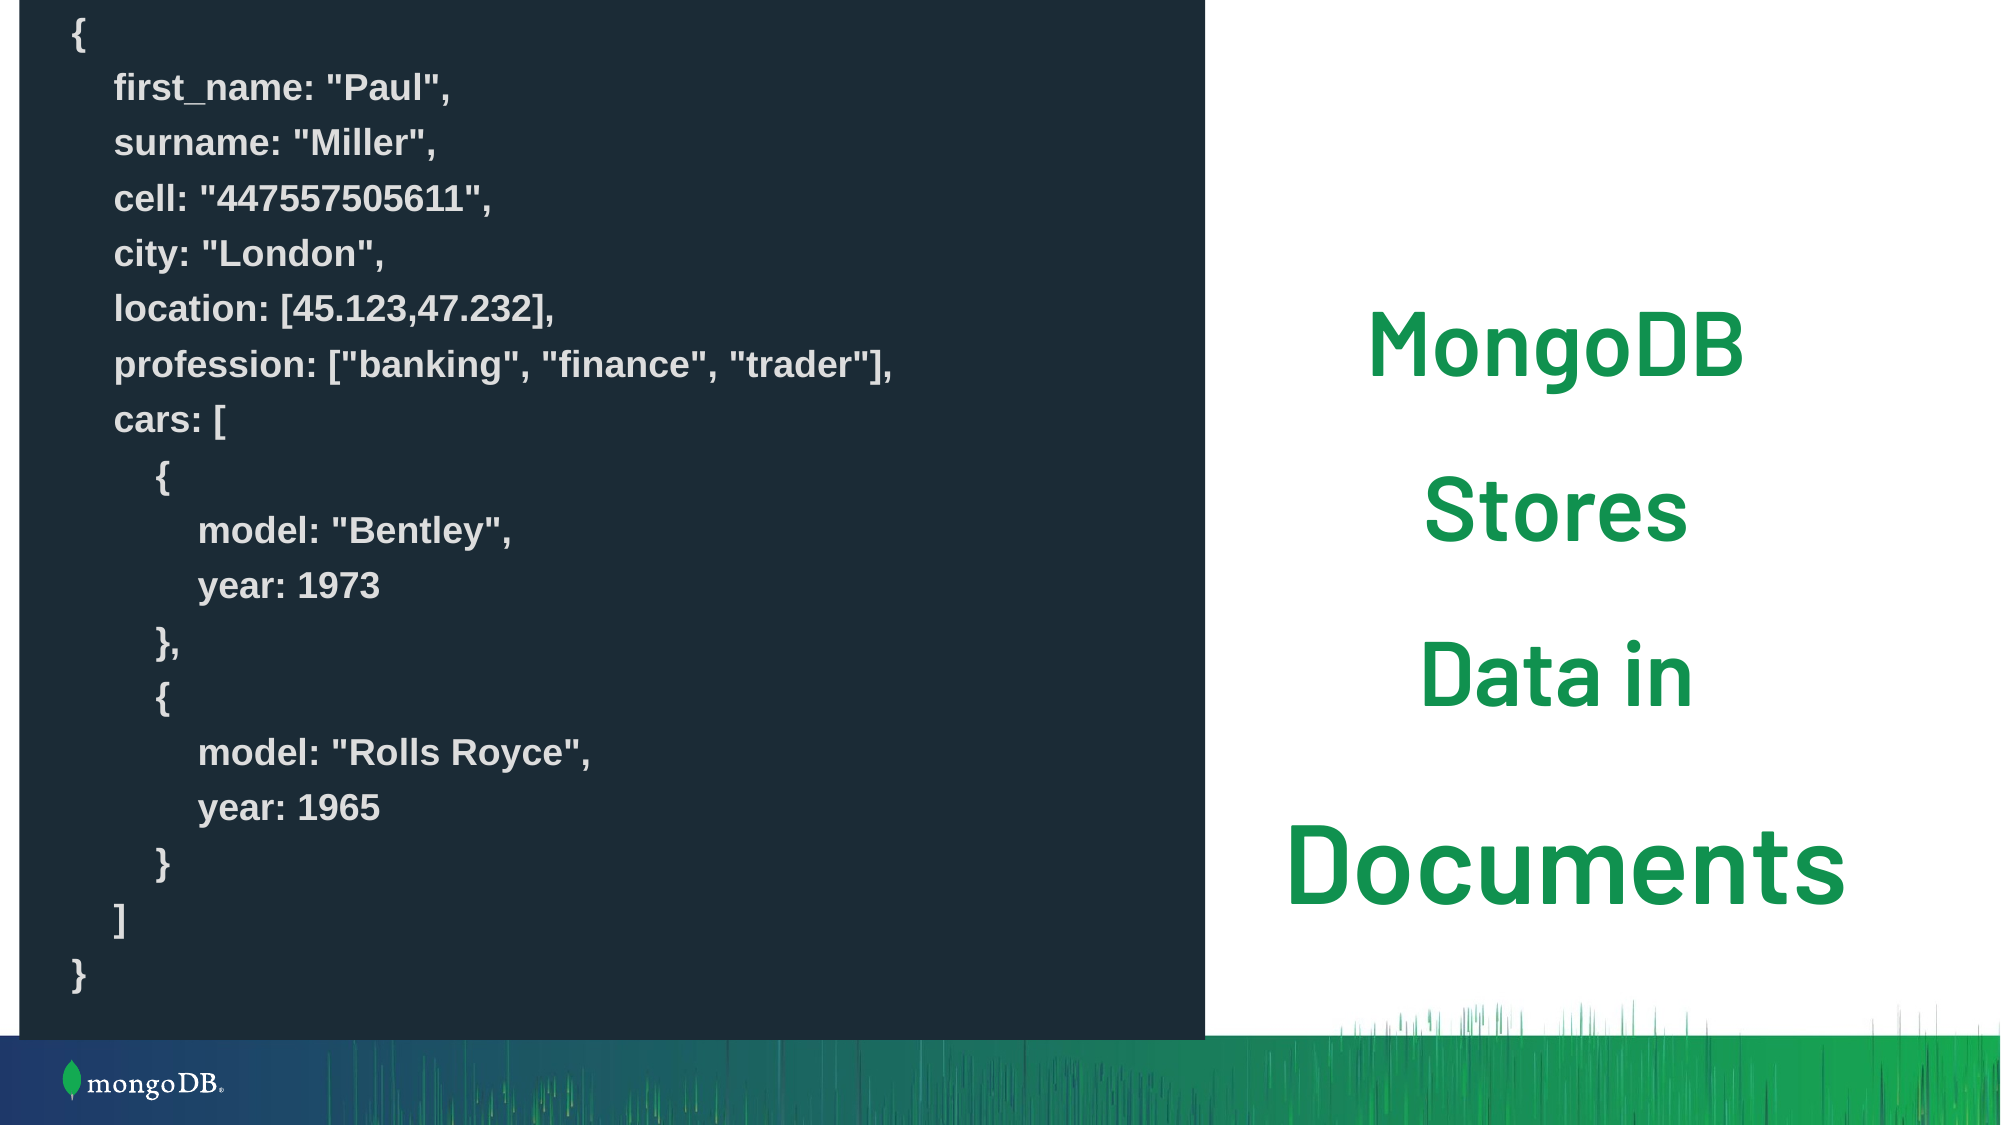

{
    first_name: "Paul",
    surname: "Miller",
    cell: "447557505611",
    city: "London",
    location: [45.123,47.232],
    profession: ["banking", "finance", "trader"],
    cars: [
        {
            model: "Bentley",
            year: 1973
        },
        {
            model: "Rolls Royce",
            year: 1965
        }
    ]
}
# MongoDB Stores Data in Documents